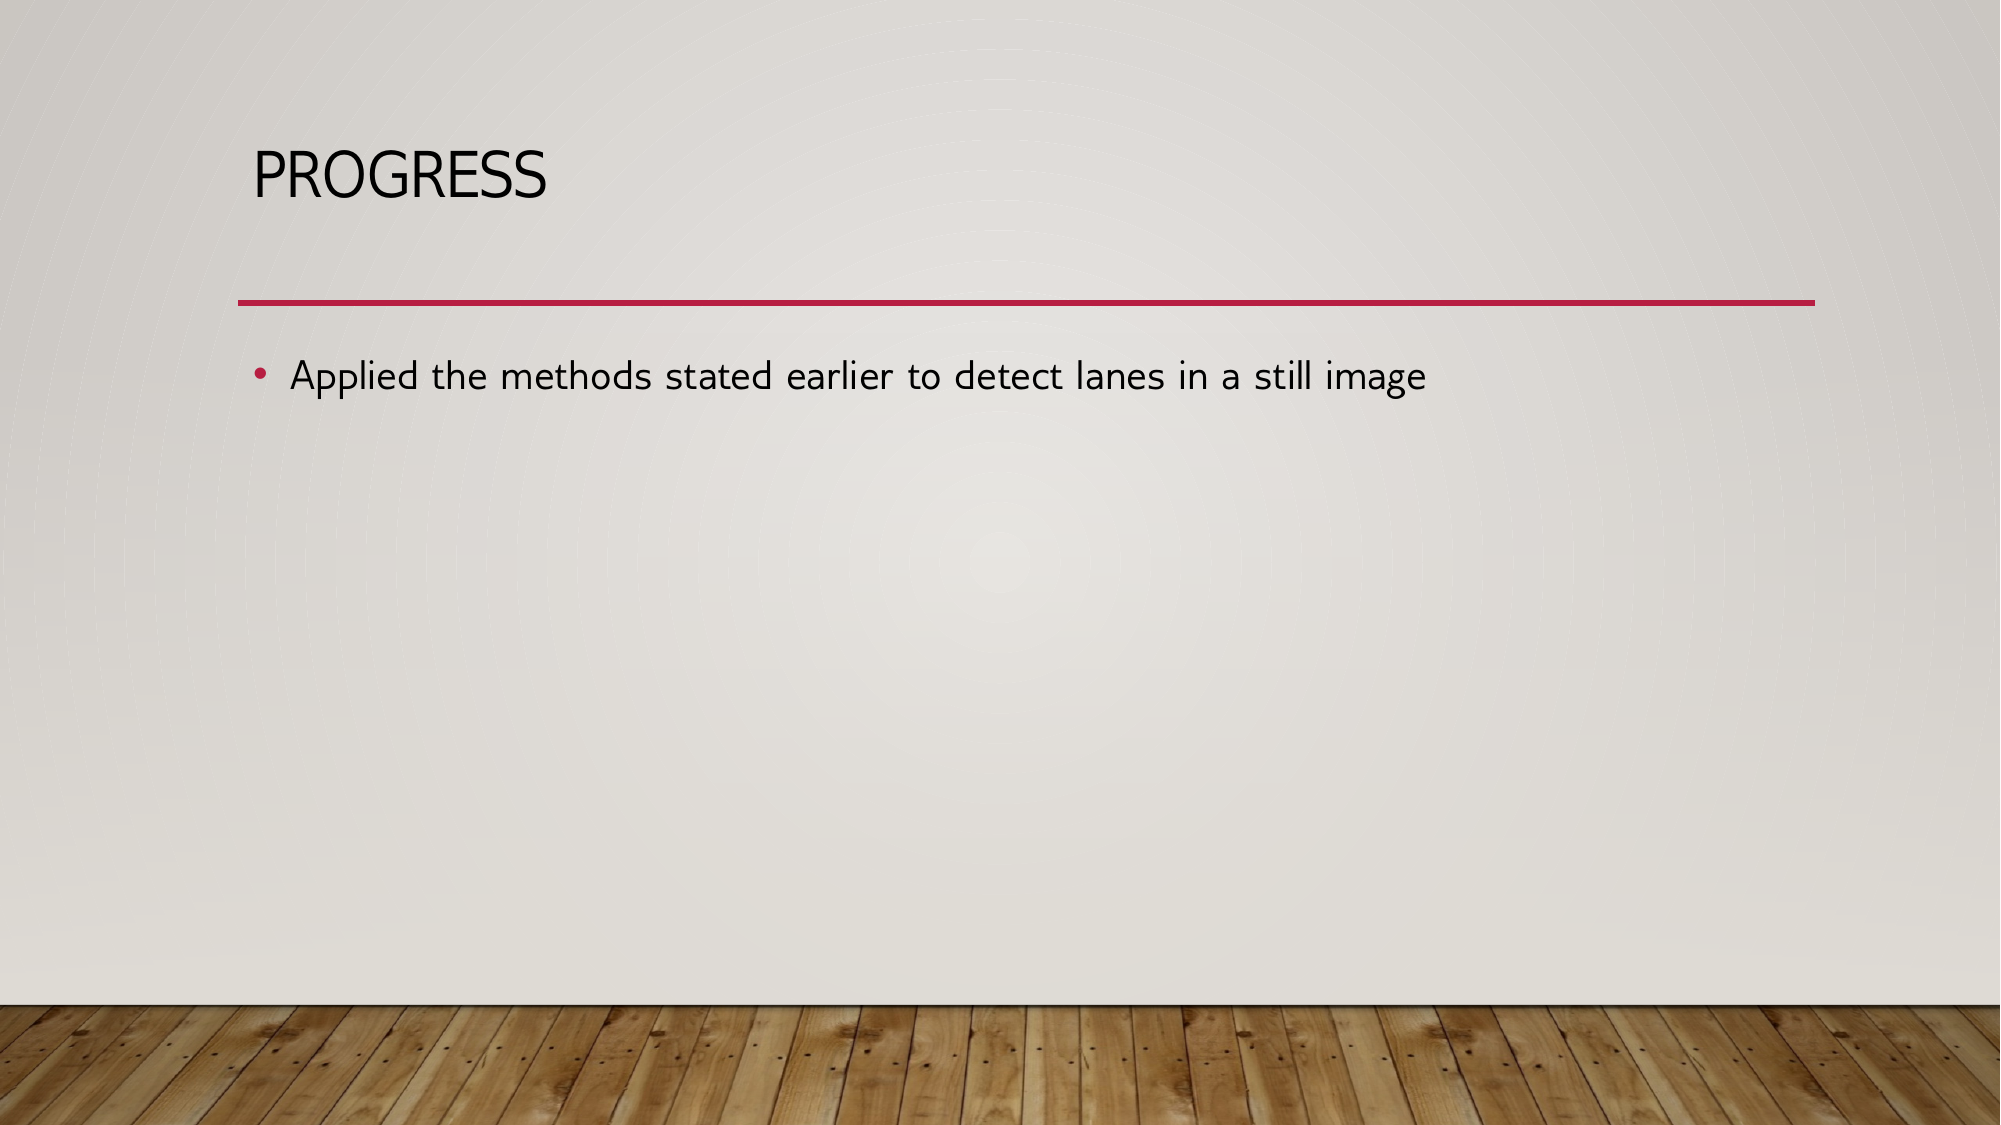

# Progress
Applied the methods stated earlier to detect lanes in a still image